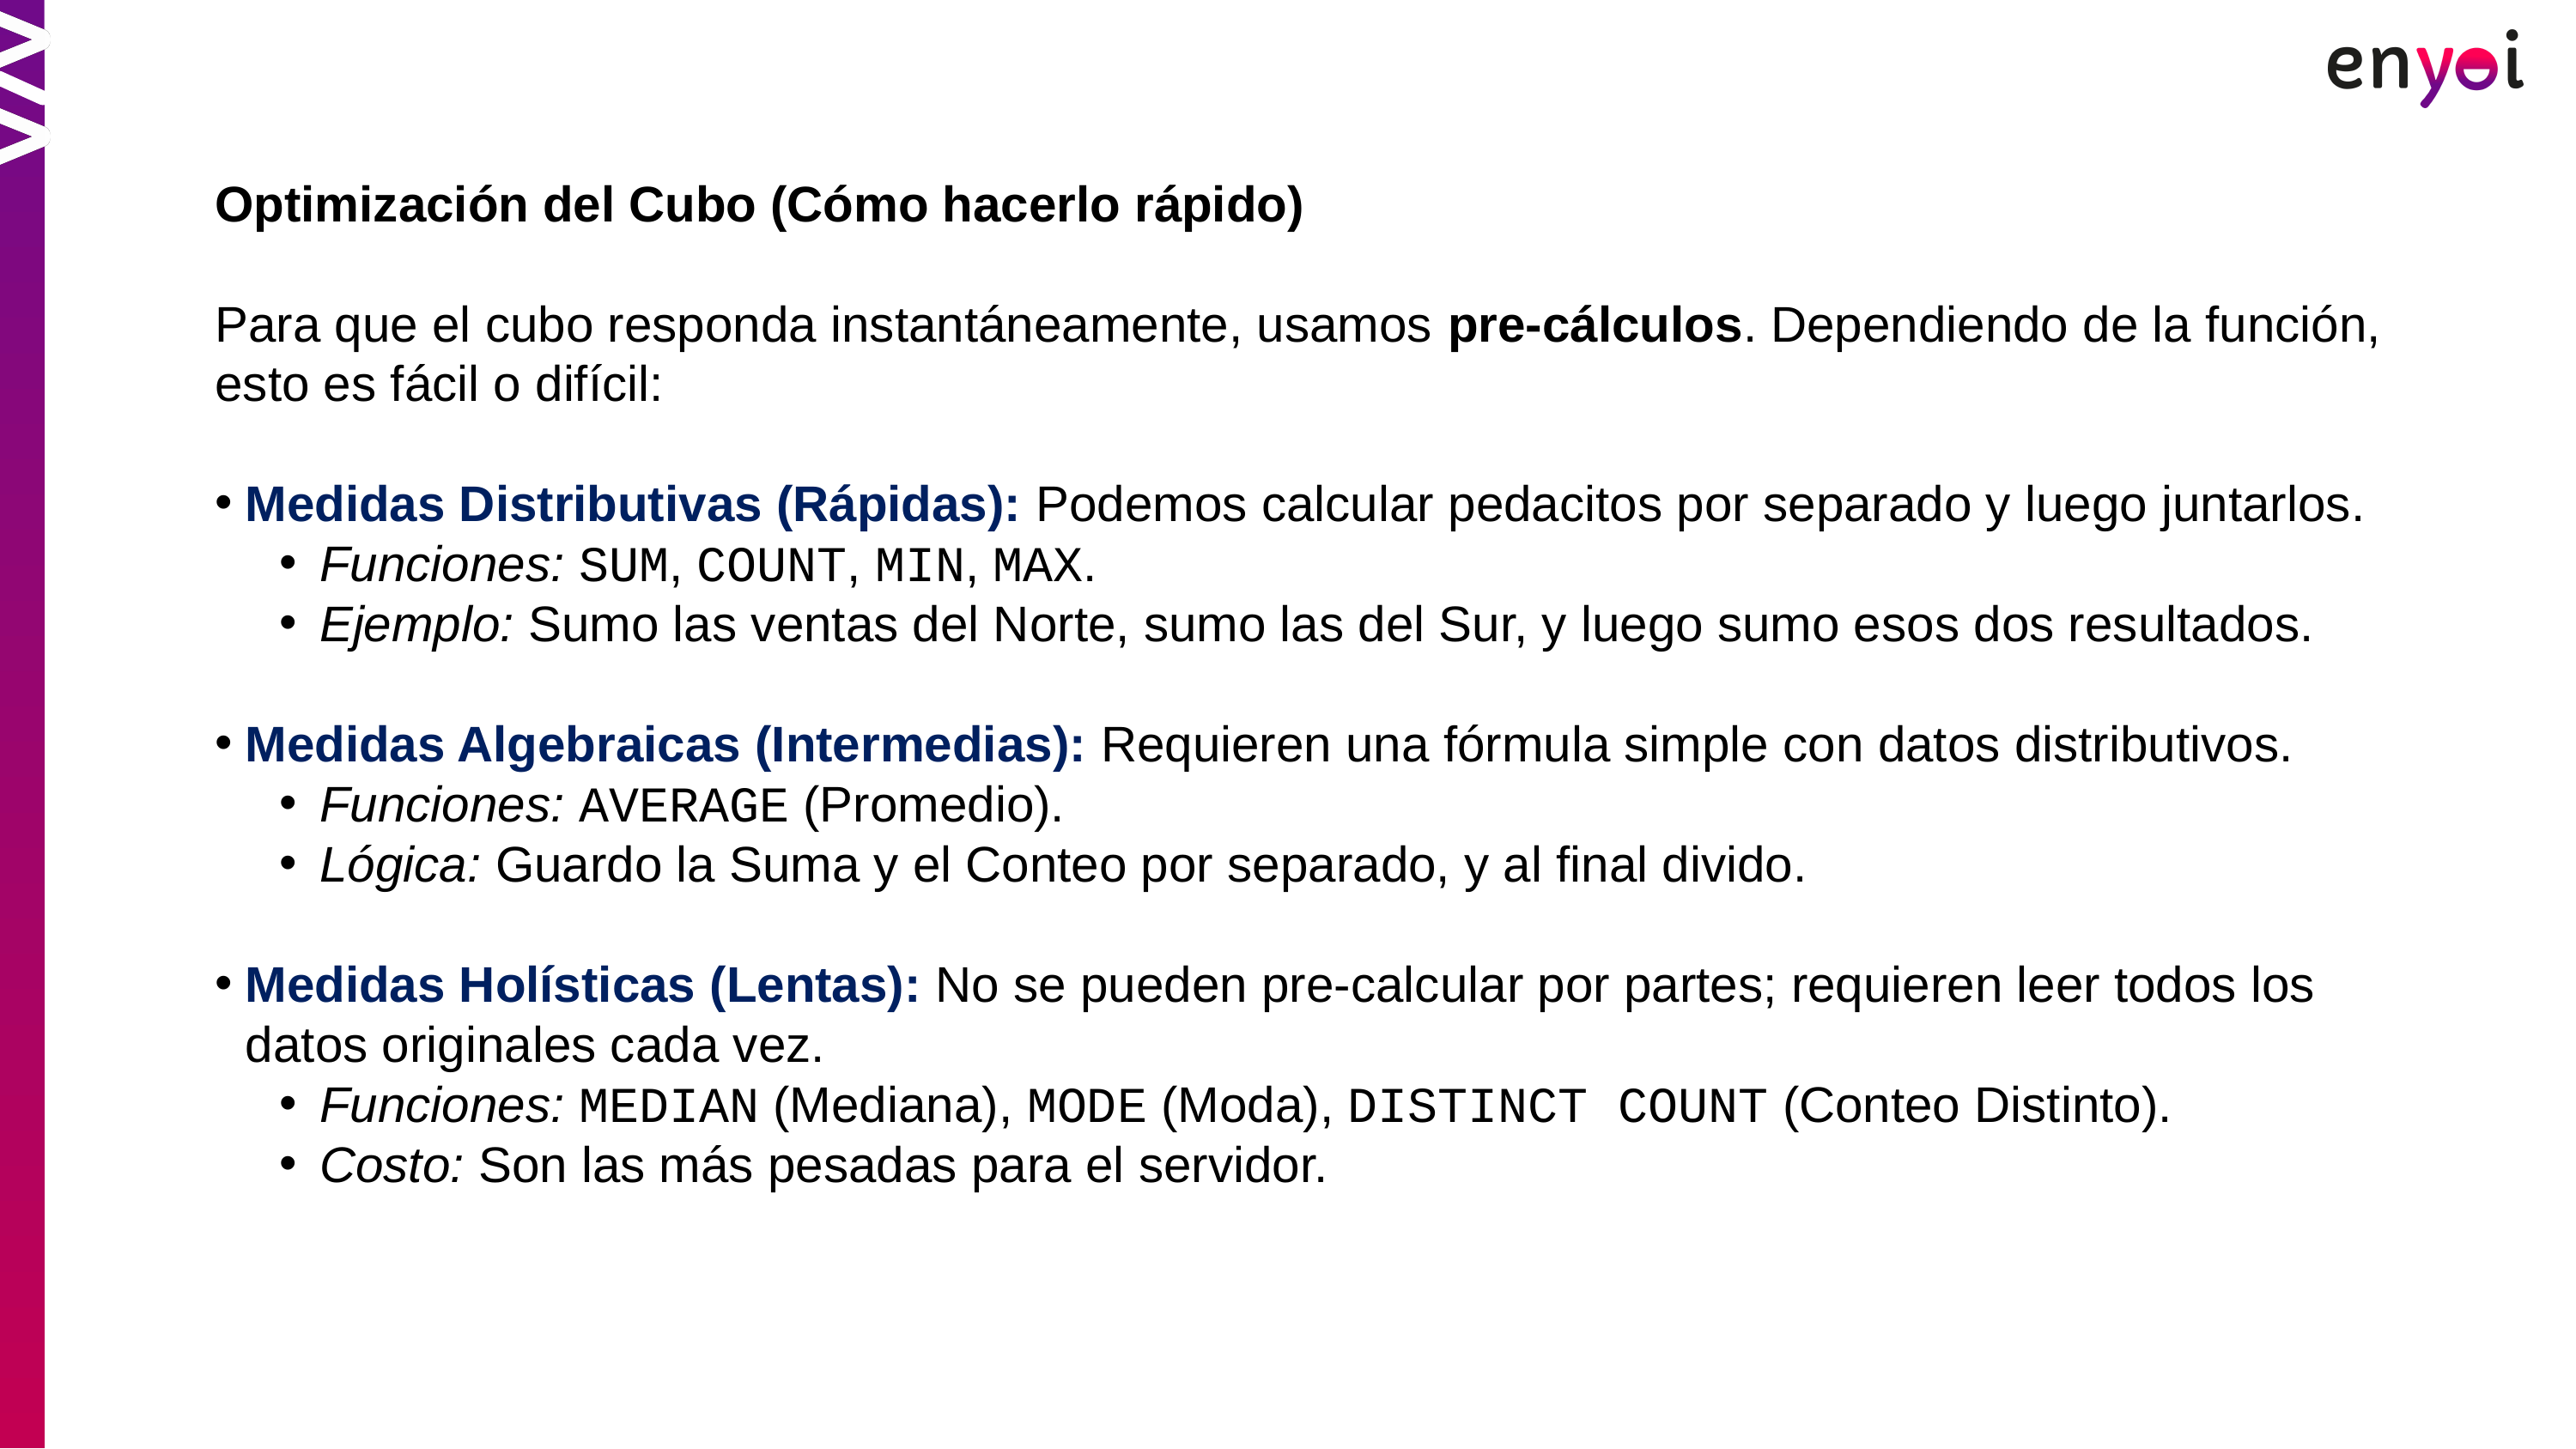

Optimización del Cubo (Cómo hacerlo rápido)

Para que el cubo responda instantáneamente, usamos pre-cálculos. Dependiendo de la función, esto es fácil o difícil:

Medidas Distributivas (Rápidas): Podemos calcular pedacitos por separado y luego juntarlos.
Funciones: SUM, COUNT, MIN, MAX.
Ejemplo: Sumo las ventas del Norte, sumo las del Sur, y luego sumo esos dos resultados.

Medidas Algebraicas (Intermedias): Requieren una fórmula simple con datos distributivos.
Funciones: AVERAGE (Promedio).
Lógica: Guardo la Suma y el Conteo por separado, y al final divido.

Medidas Holísticas (Lentas): No se pueden pre-calcular por partes; requieren leer todos los datos originales cada vez.
Funciones: MEDIAN (Mediana), MODE (Moda), DISTINCT COUNT (Conteo Distinto).
Costo: Son las más pesadas para el servidor.